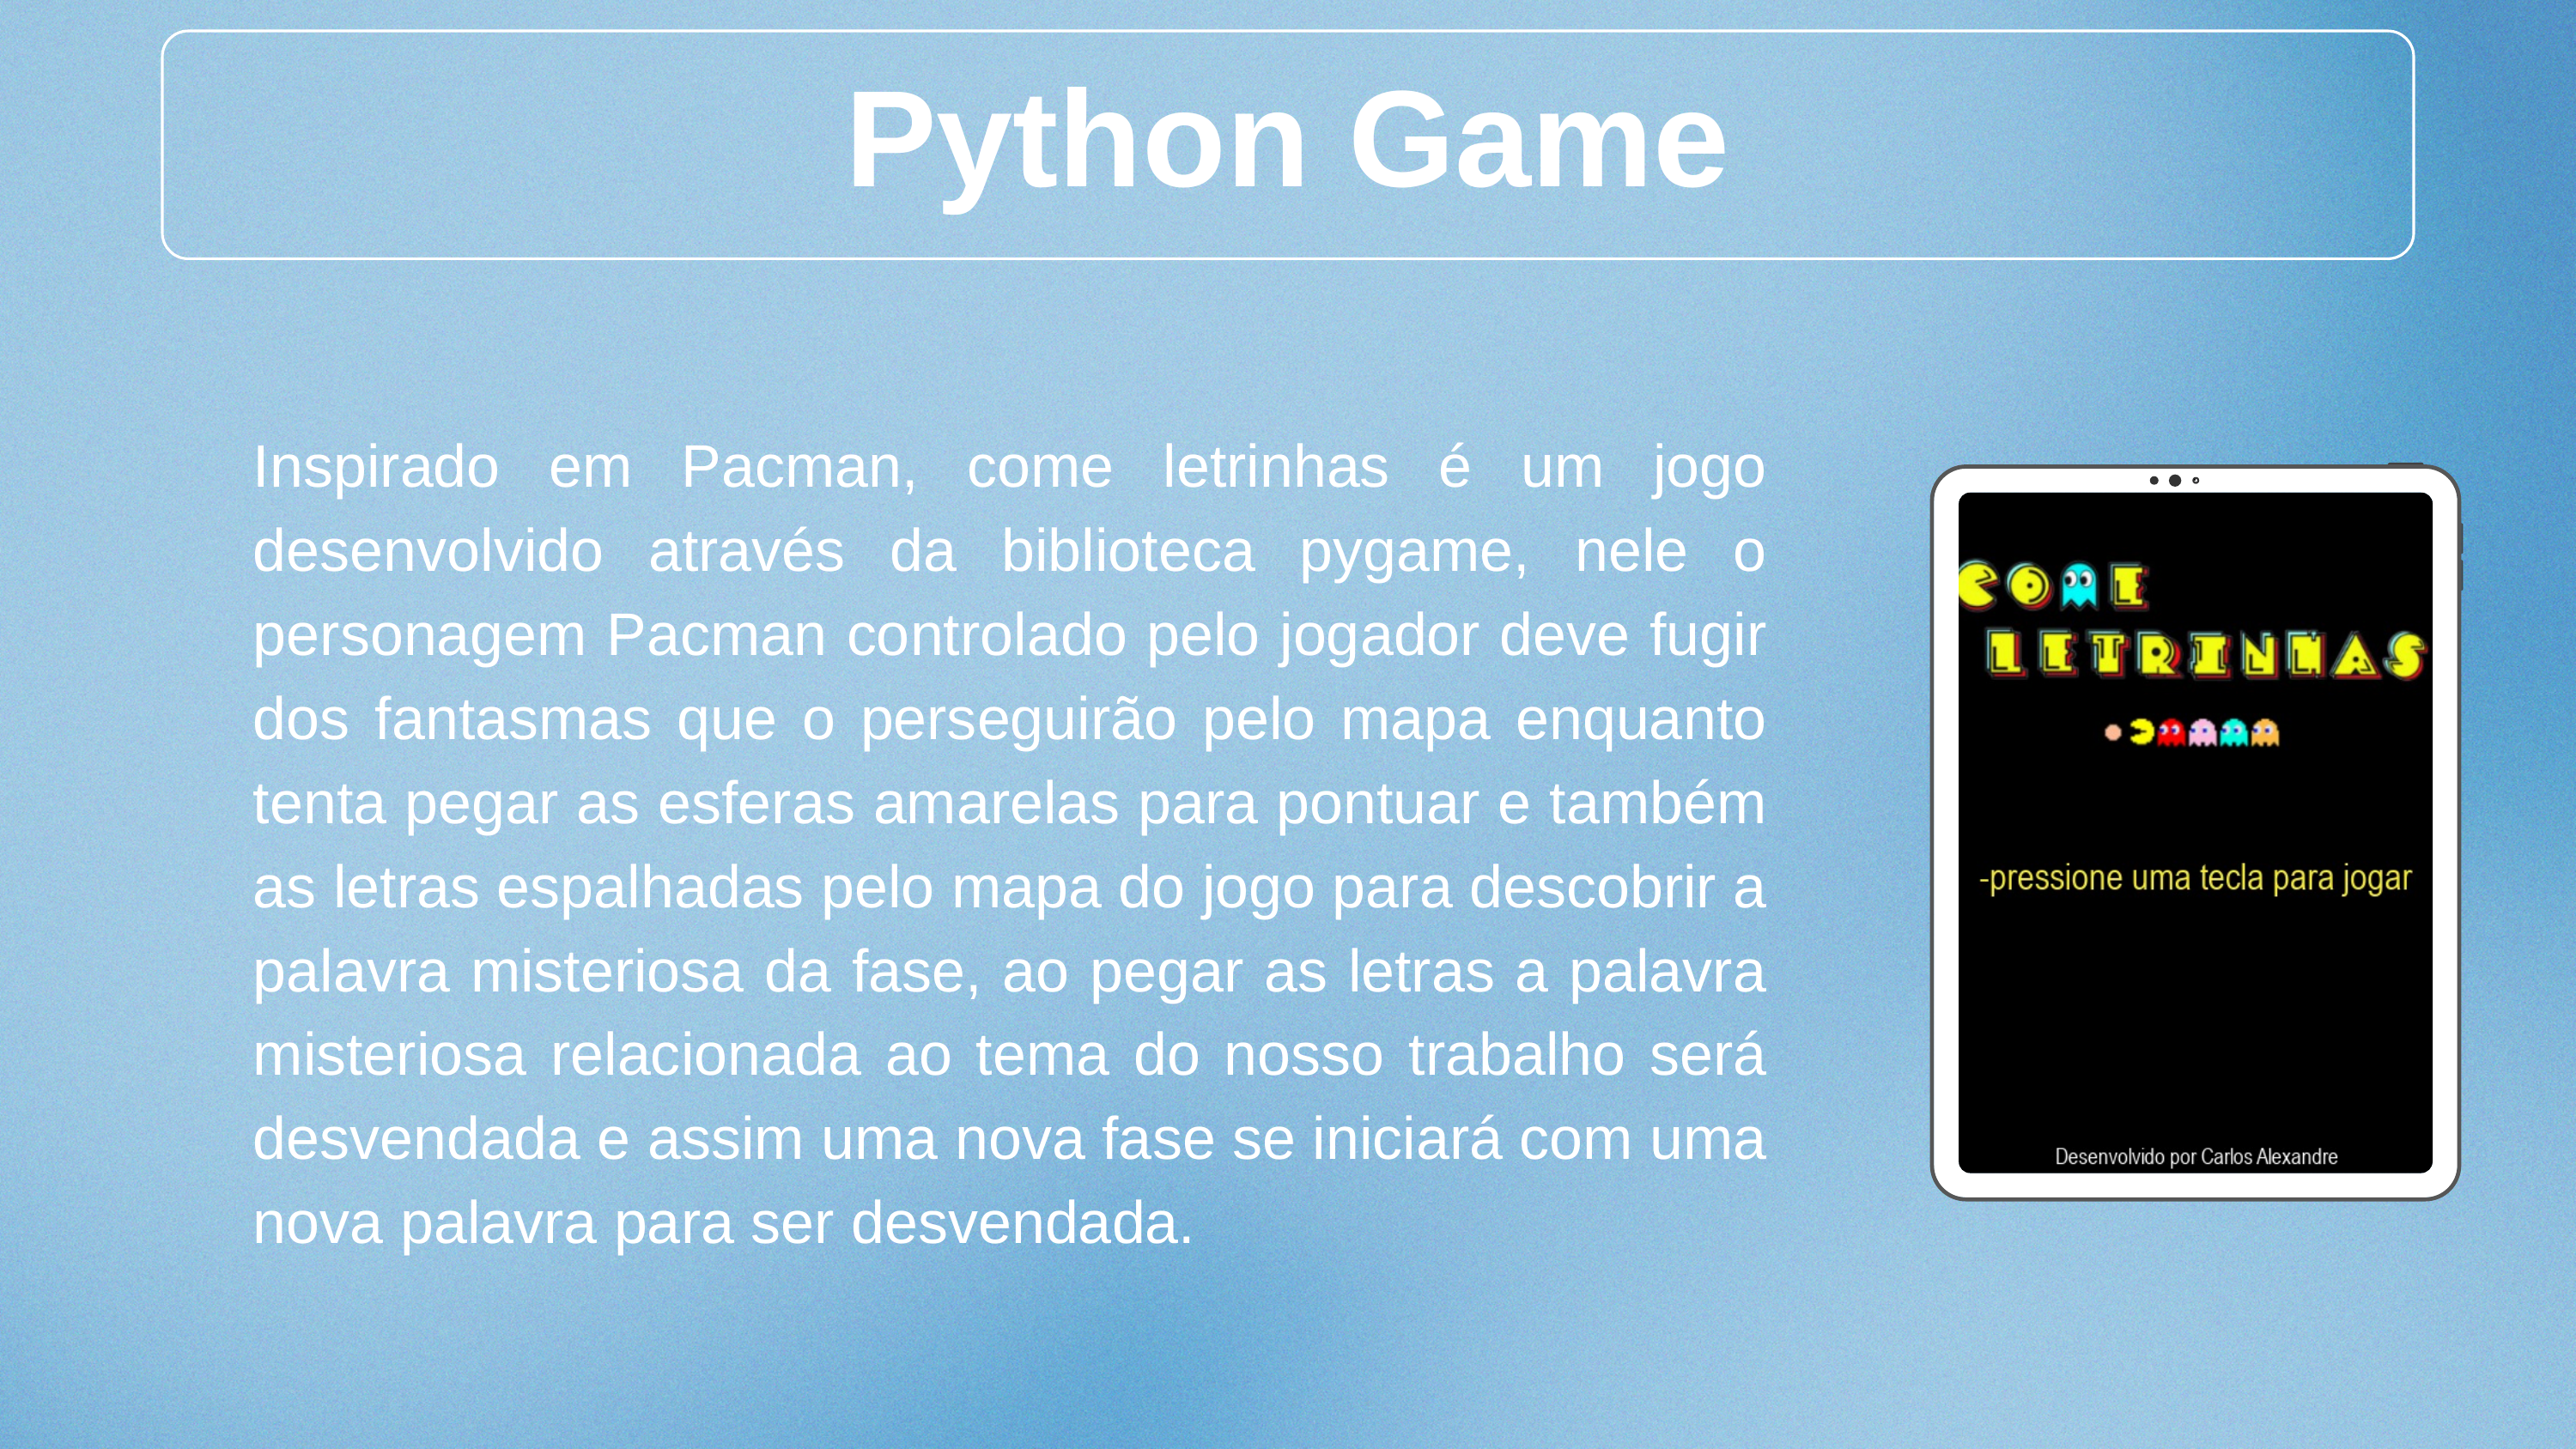

Python Game
Inspirado em Pacman, come letrinhas é um jogo desenvolvido através da biblioteca pygame, nele o personagem Pacman controlado pelo jogador deve fugir dos fantasmas que o perseguirão pelo mapa enquanto tenta pegar as esferas amarelas para pontuar e também as letras espalhadas pelo mapa do jogo para descobrir a palavra misteriosa da fase, ao pegar as letras a palavra misteriosa relacionada ao tema do nosso trabalho será desvendada e assim uma nova fase se iniciará com uma nova palavra para ser desvendada.